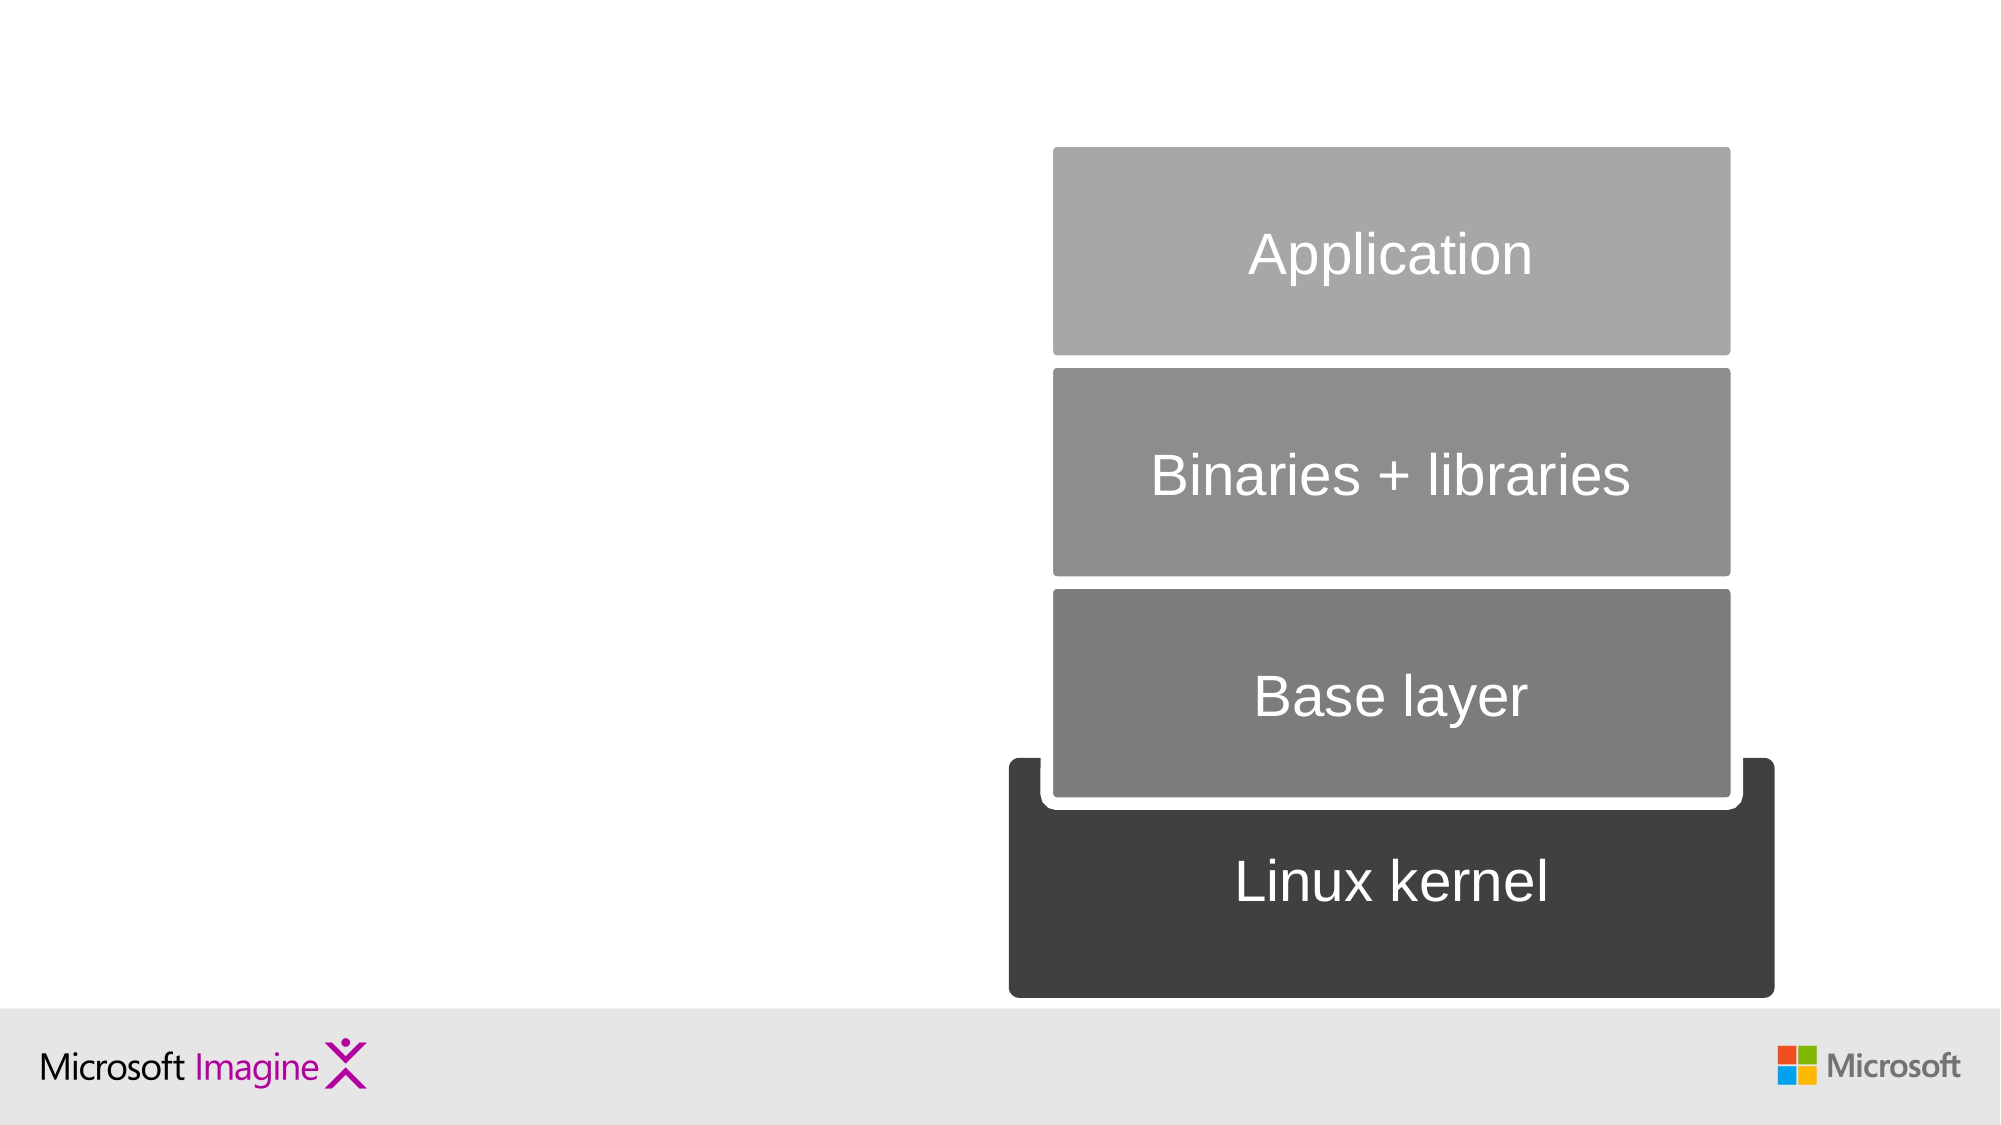

Containers
Application
Binaries + libraries
Base layer
Linux kernel